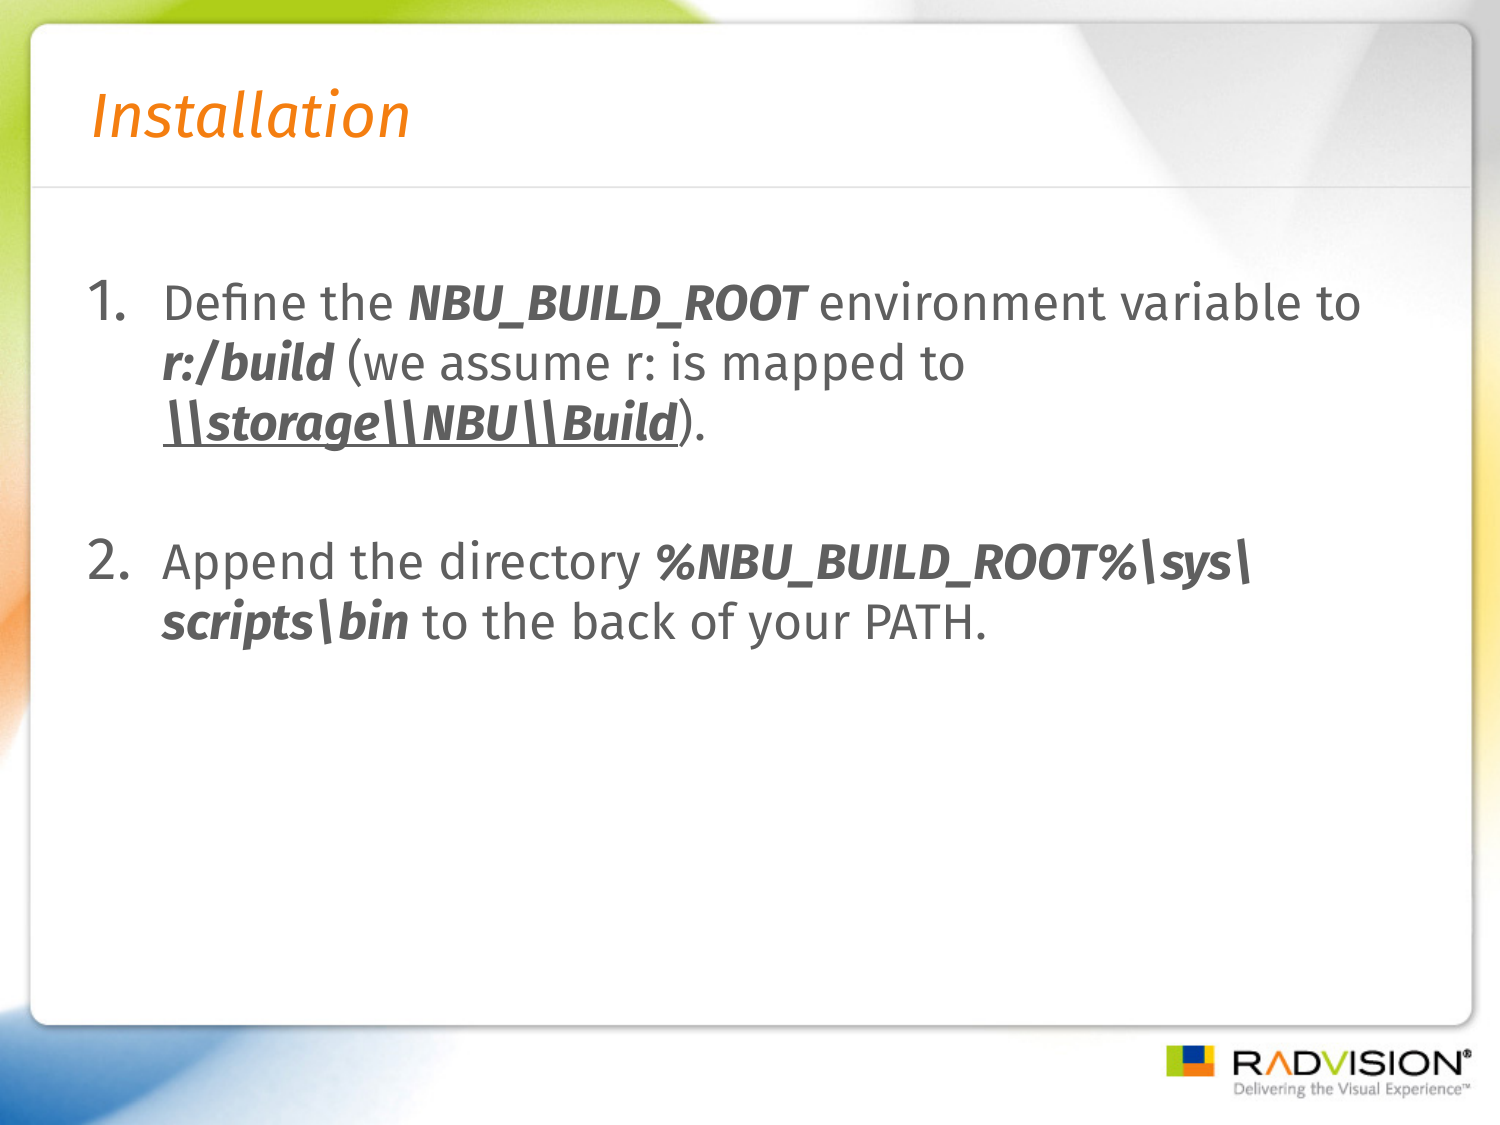

# Installation
Define the NBU_BUILD_ROOT environment variable to r:/build (we assume r: is mapped to \\storage\\NBU\\Build).

Append the directory %NBU_BUILD_ROOT%\sys\scripts\bin to the back of your PATH.